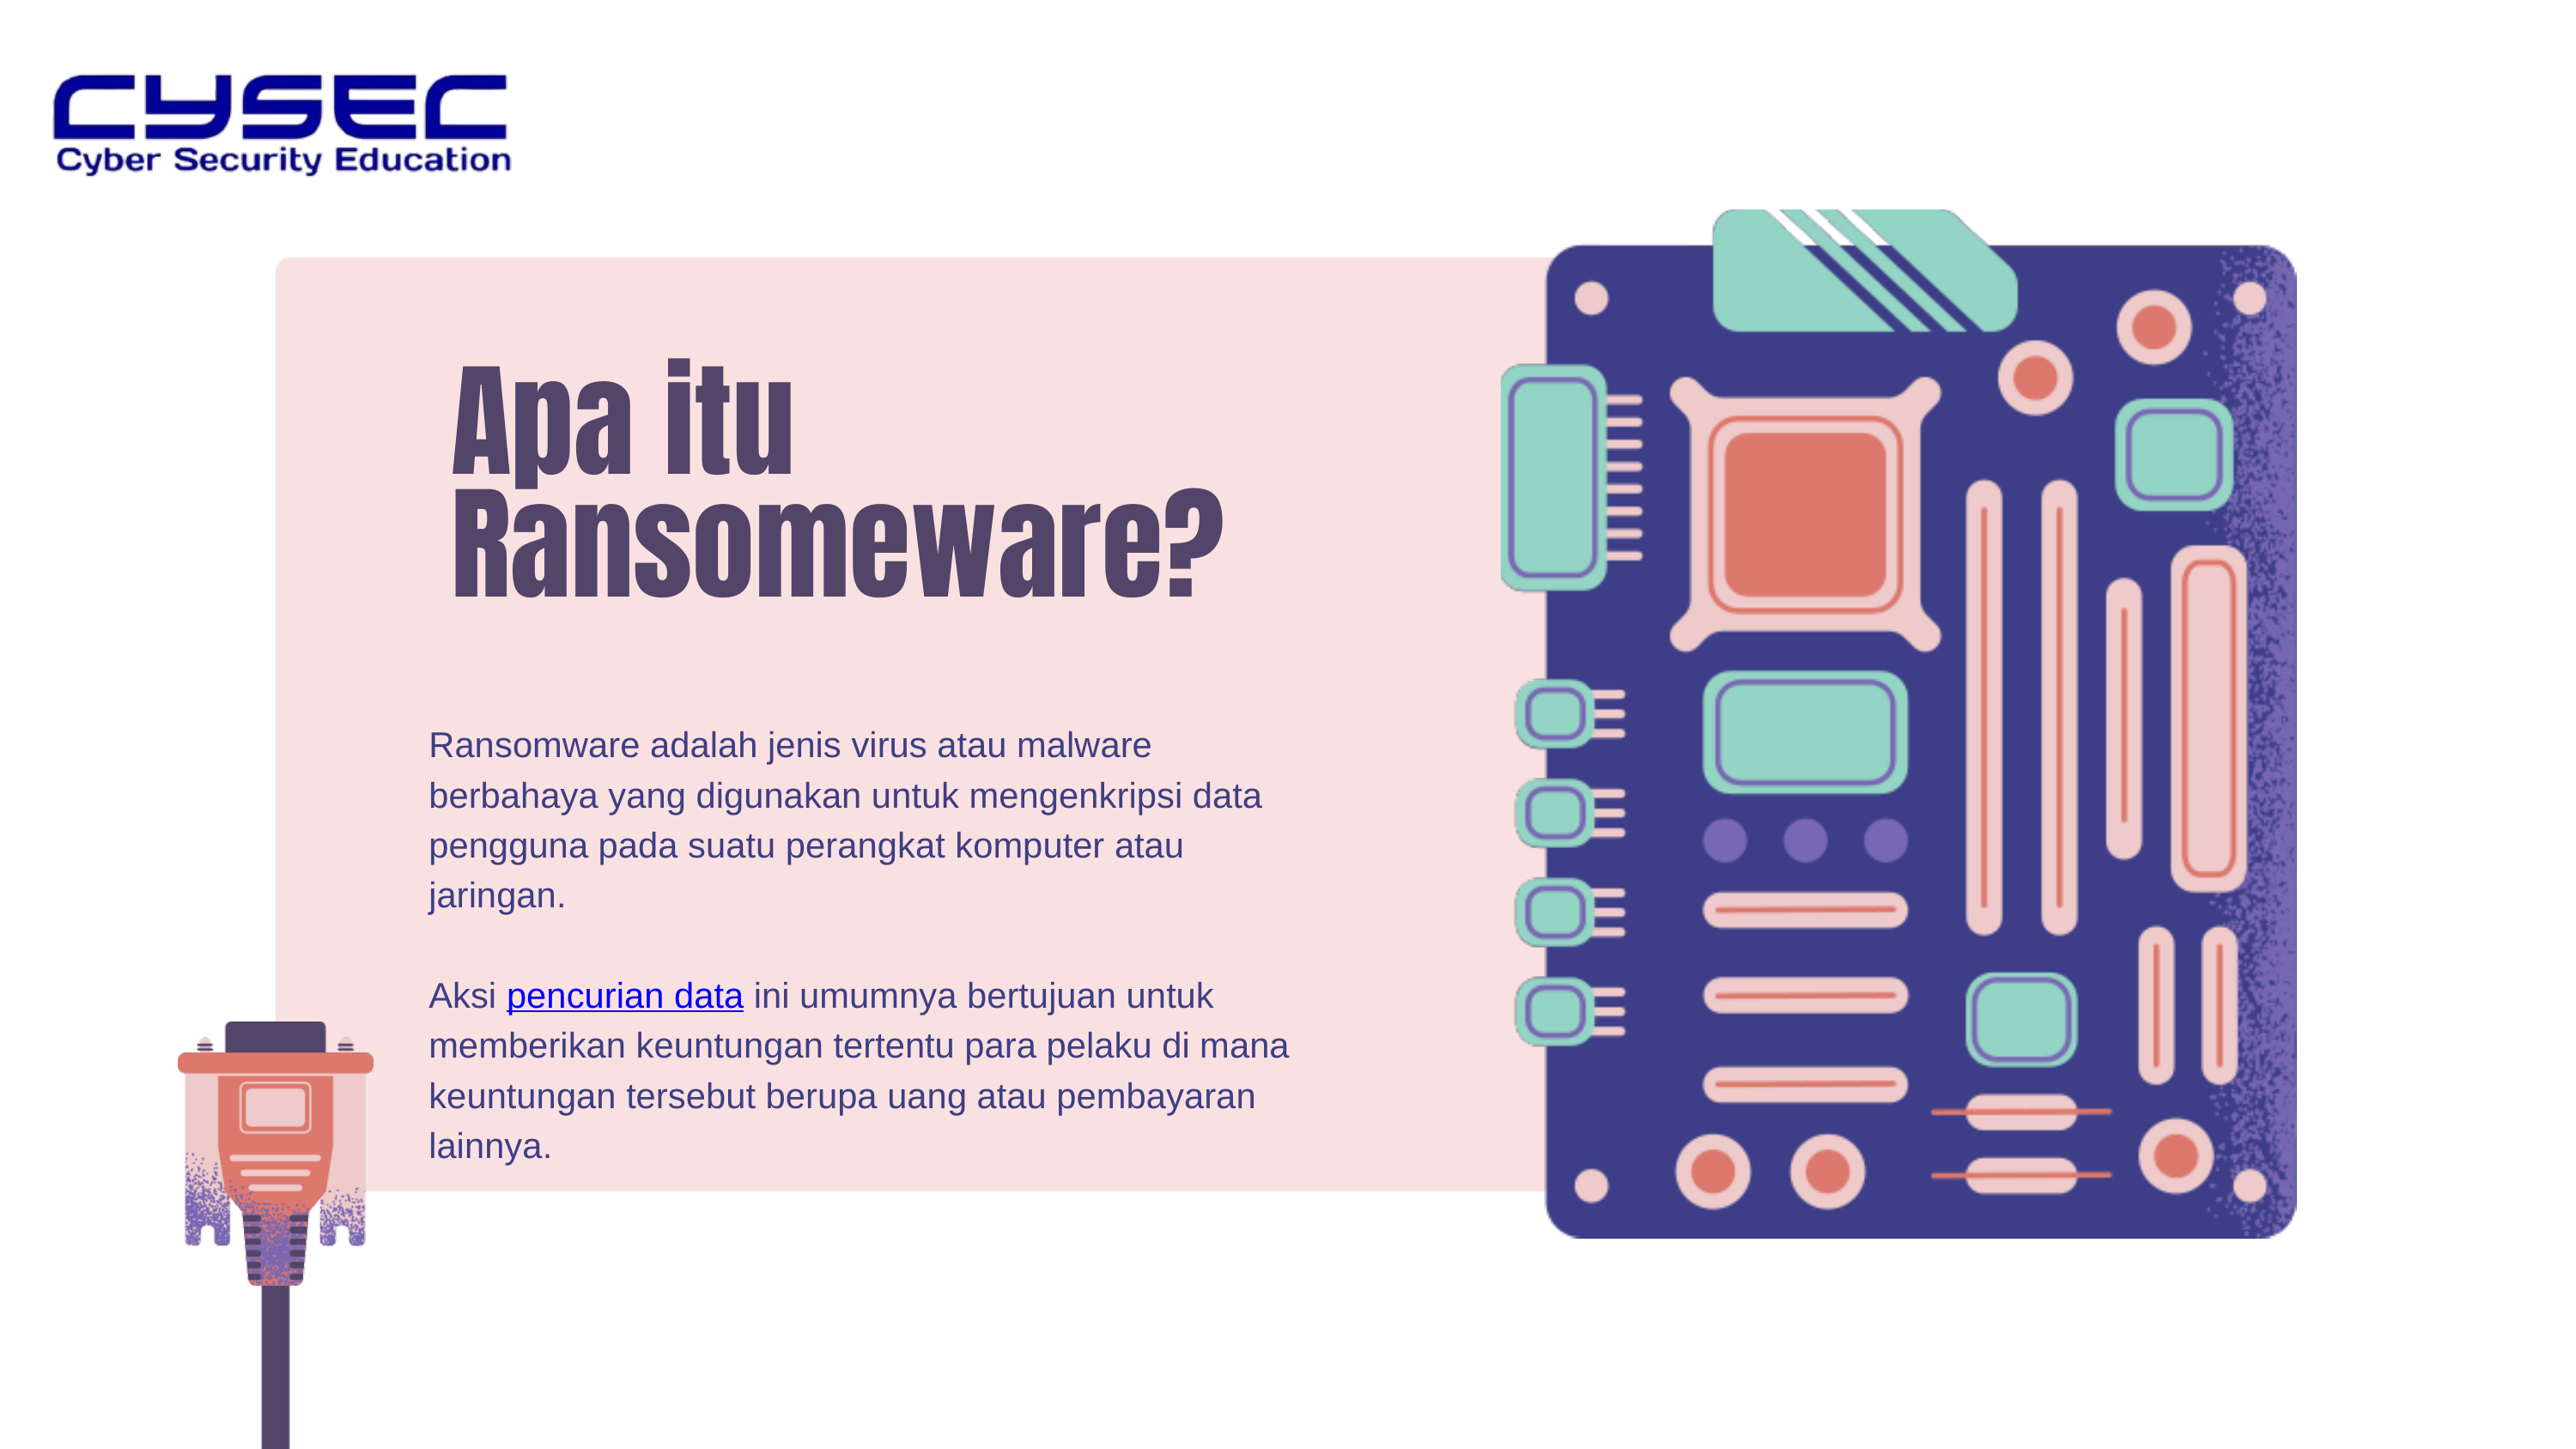

Apa itu Ransomeware?
Ransomware adalah jenis virus atau malware berbahaya yang digunakan untuk mengenkripsi data pengguna pada suatu perangkat komputer atau jaringan.

Aksi pencurian data ini umumnya bertujuan untuk memberikan keuntungan tertentu para pelaku di mana keuntungan tersebut berupa uang atau pembayaran lainnya.